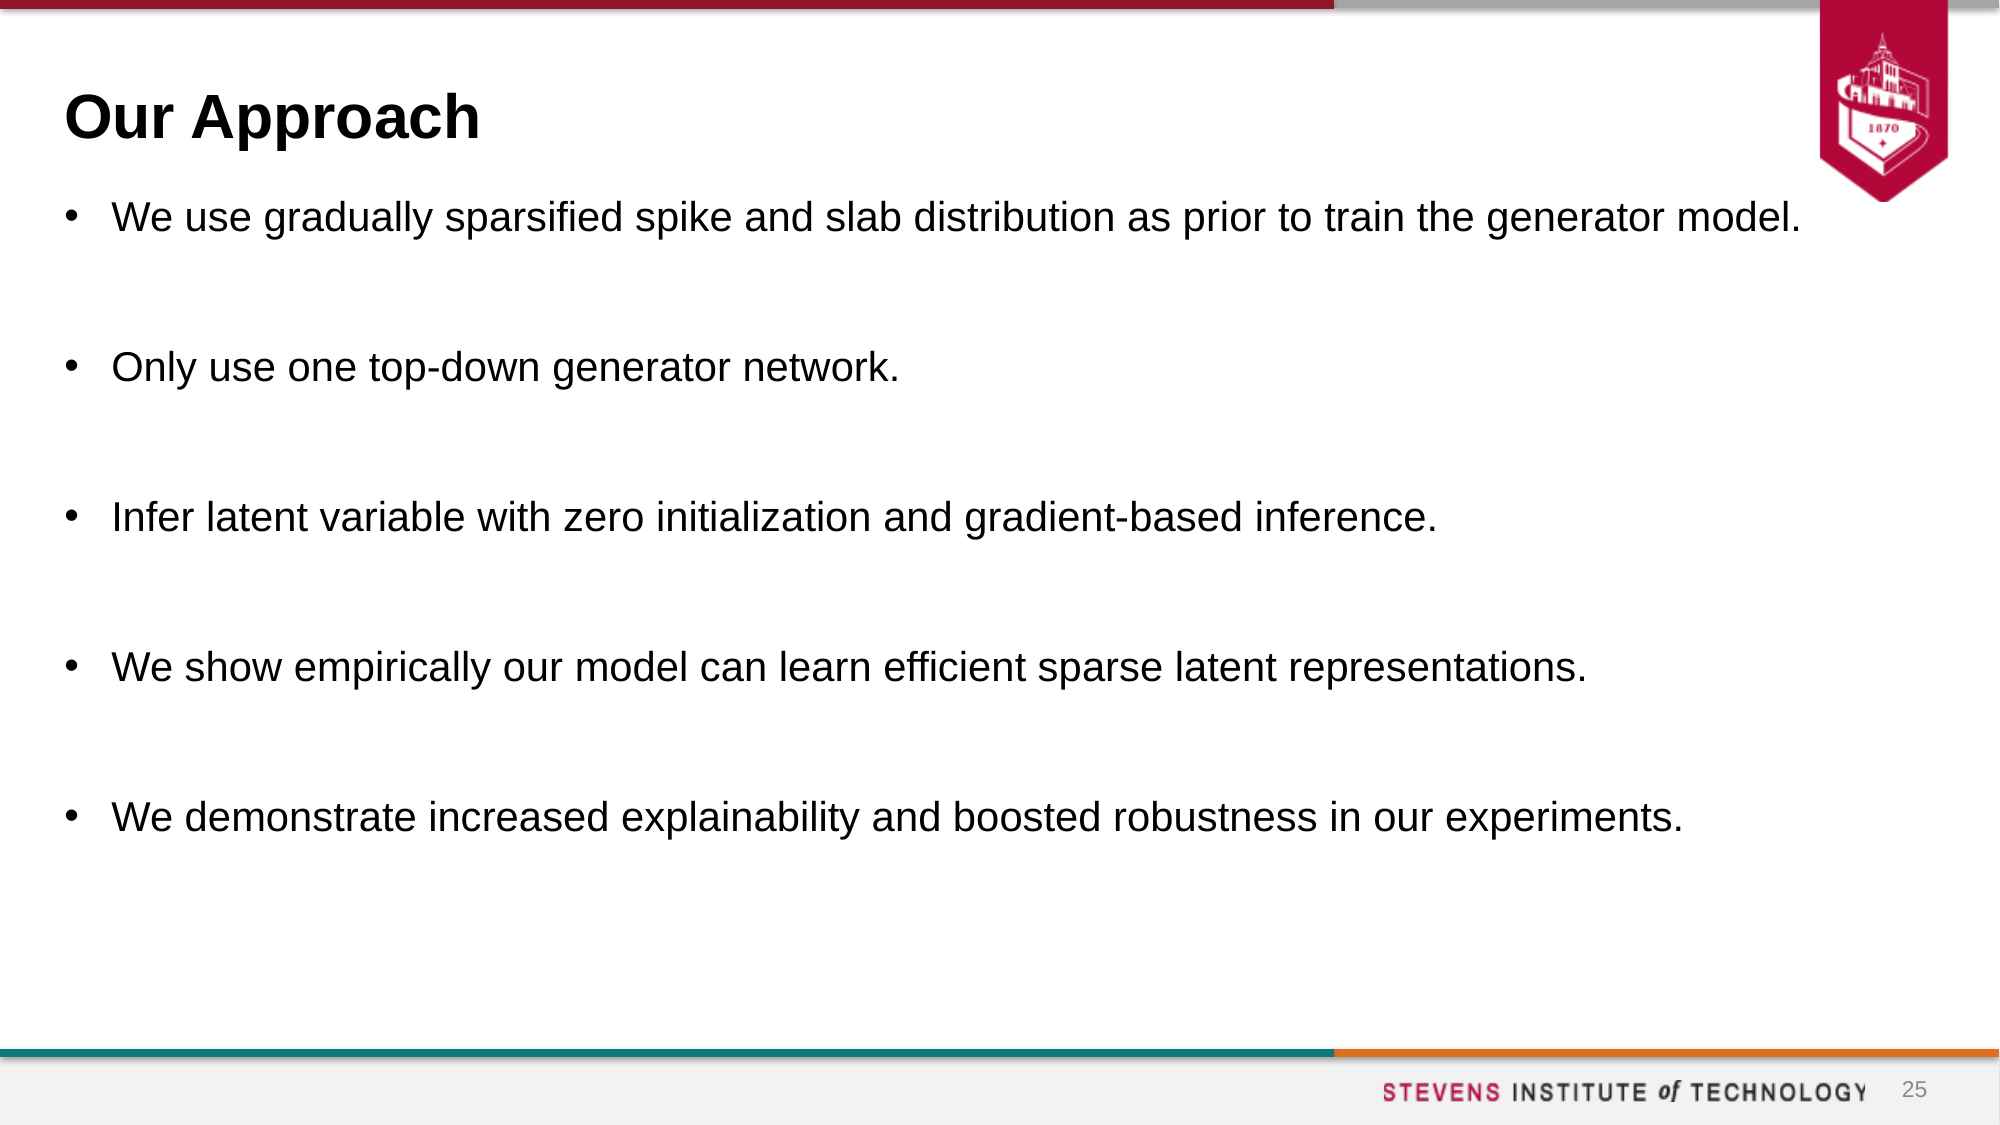

# Our Approach
We use gradually sparsified spike and slab distribution as prior to train the generator model.

Only use one top-down generator network.

Infer latent variable with zero initialization and gradient-based inference.

We show empirically our model can learn efficient sparse latent representations.

We demonstrate increased explainability and boosted robustness in our experiments.
25